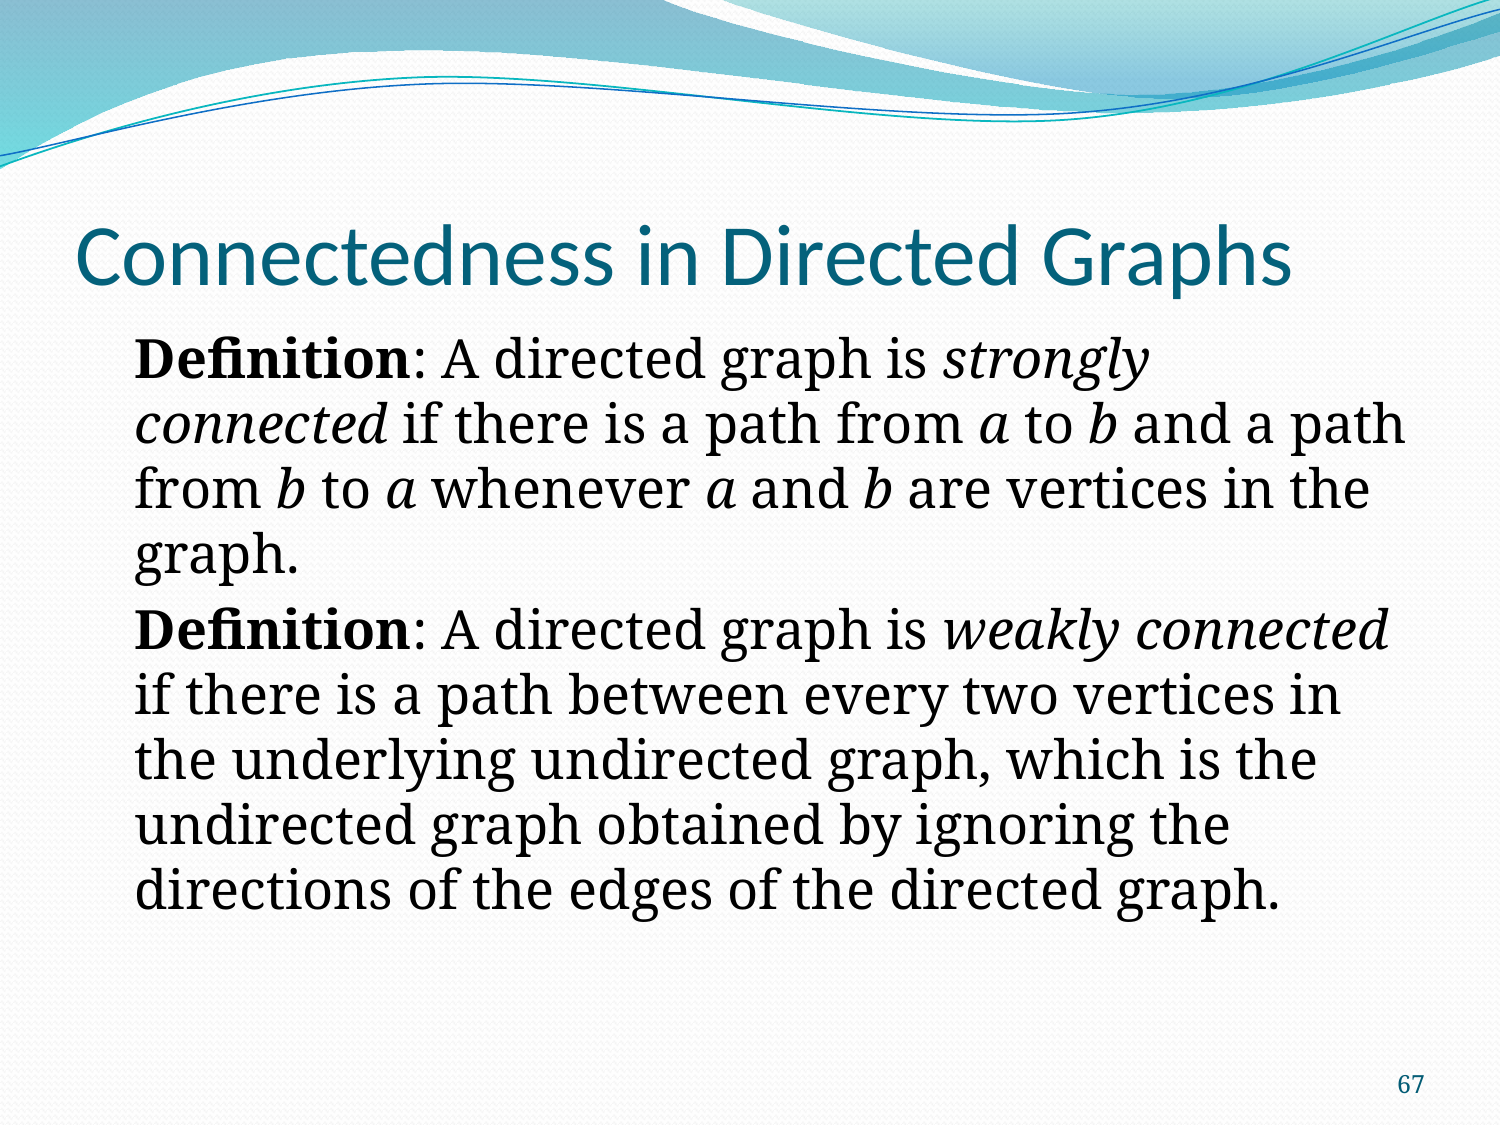

# Connectedness in Directed Graphs
Definition: A directed graph is strongly connected if there is a path from a to b and a path from b to a whenever a and b are vertices in the graph.
Definition: A directed graph is weakly connected if there is a path between every two vertices in the underlying undirected graph, which is the undirected graph obtained by ignoring the directions of the edges of the directed graph.

67